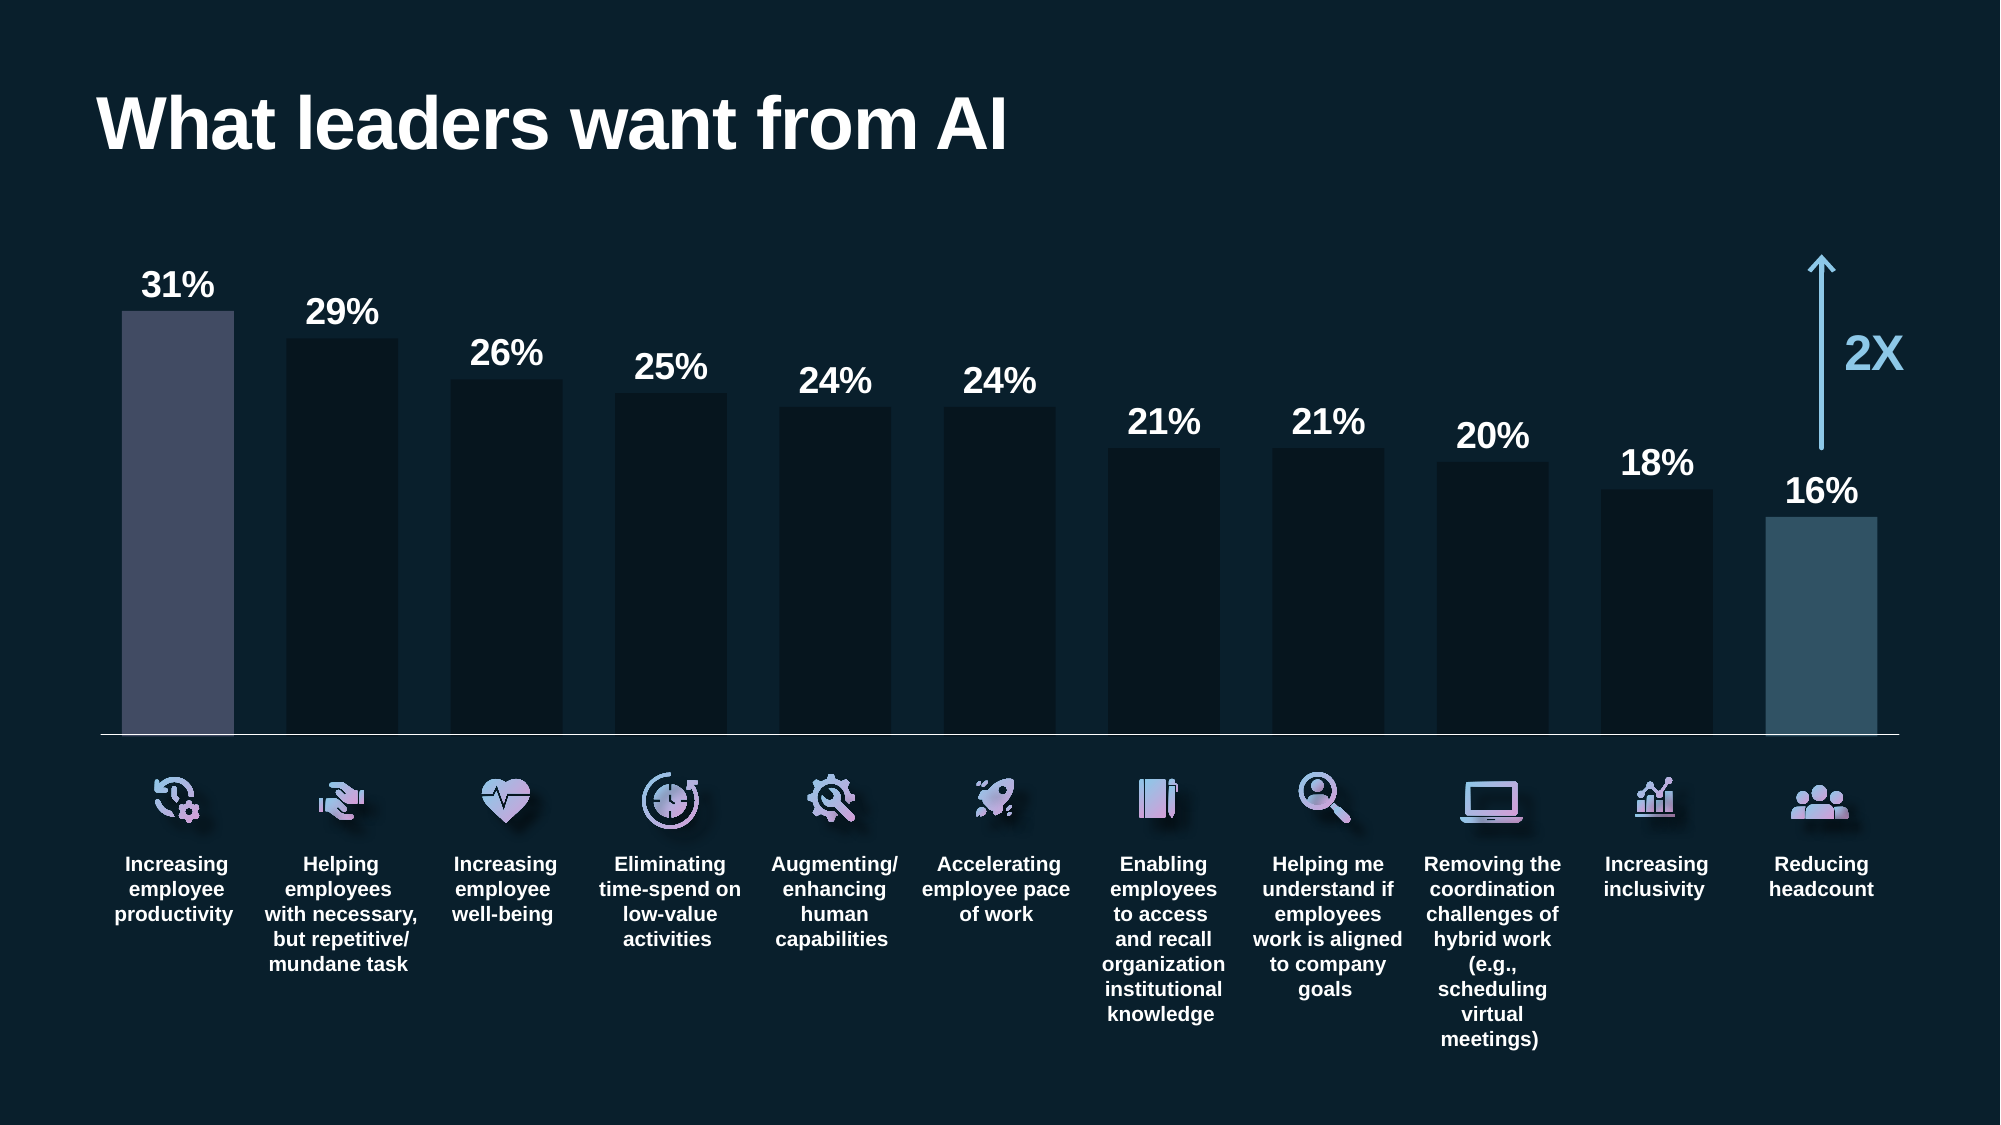

# What leaders want from AI

### Chart

| Category |  |
|---|---|
2X

Increasing employee productivity
Helping employees
with necessary, but repetitive/
mundane task
Increasing employee
well-being
Eliminating time-spend on low-value activities
Augmenting/
enhancing human capabilities
Accelerating employee pace
of work
Enabling employees
to access
and recall organization institutional knowledge
Helping me understand if employees work is aligned to company goals
Removing the coordination challenges of hybrid work (e.g., scheduling virtual meetings)
Increasing inclusivity
Reducing
headcount